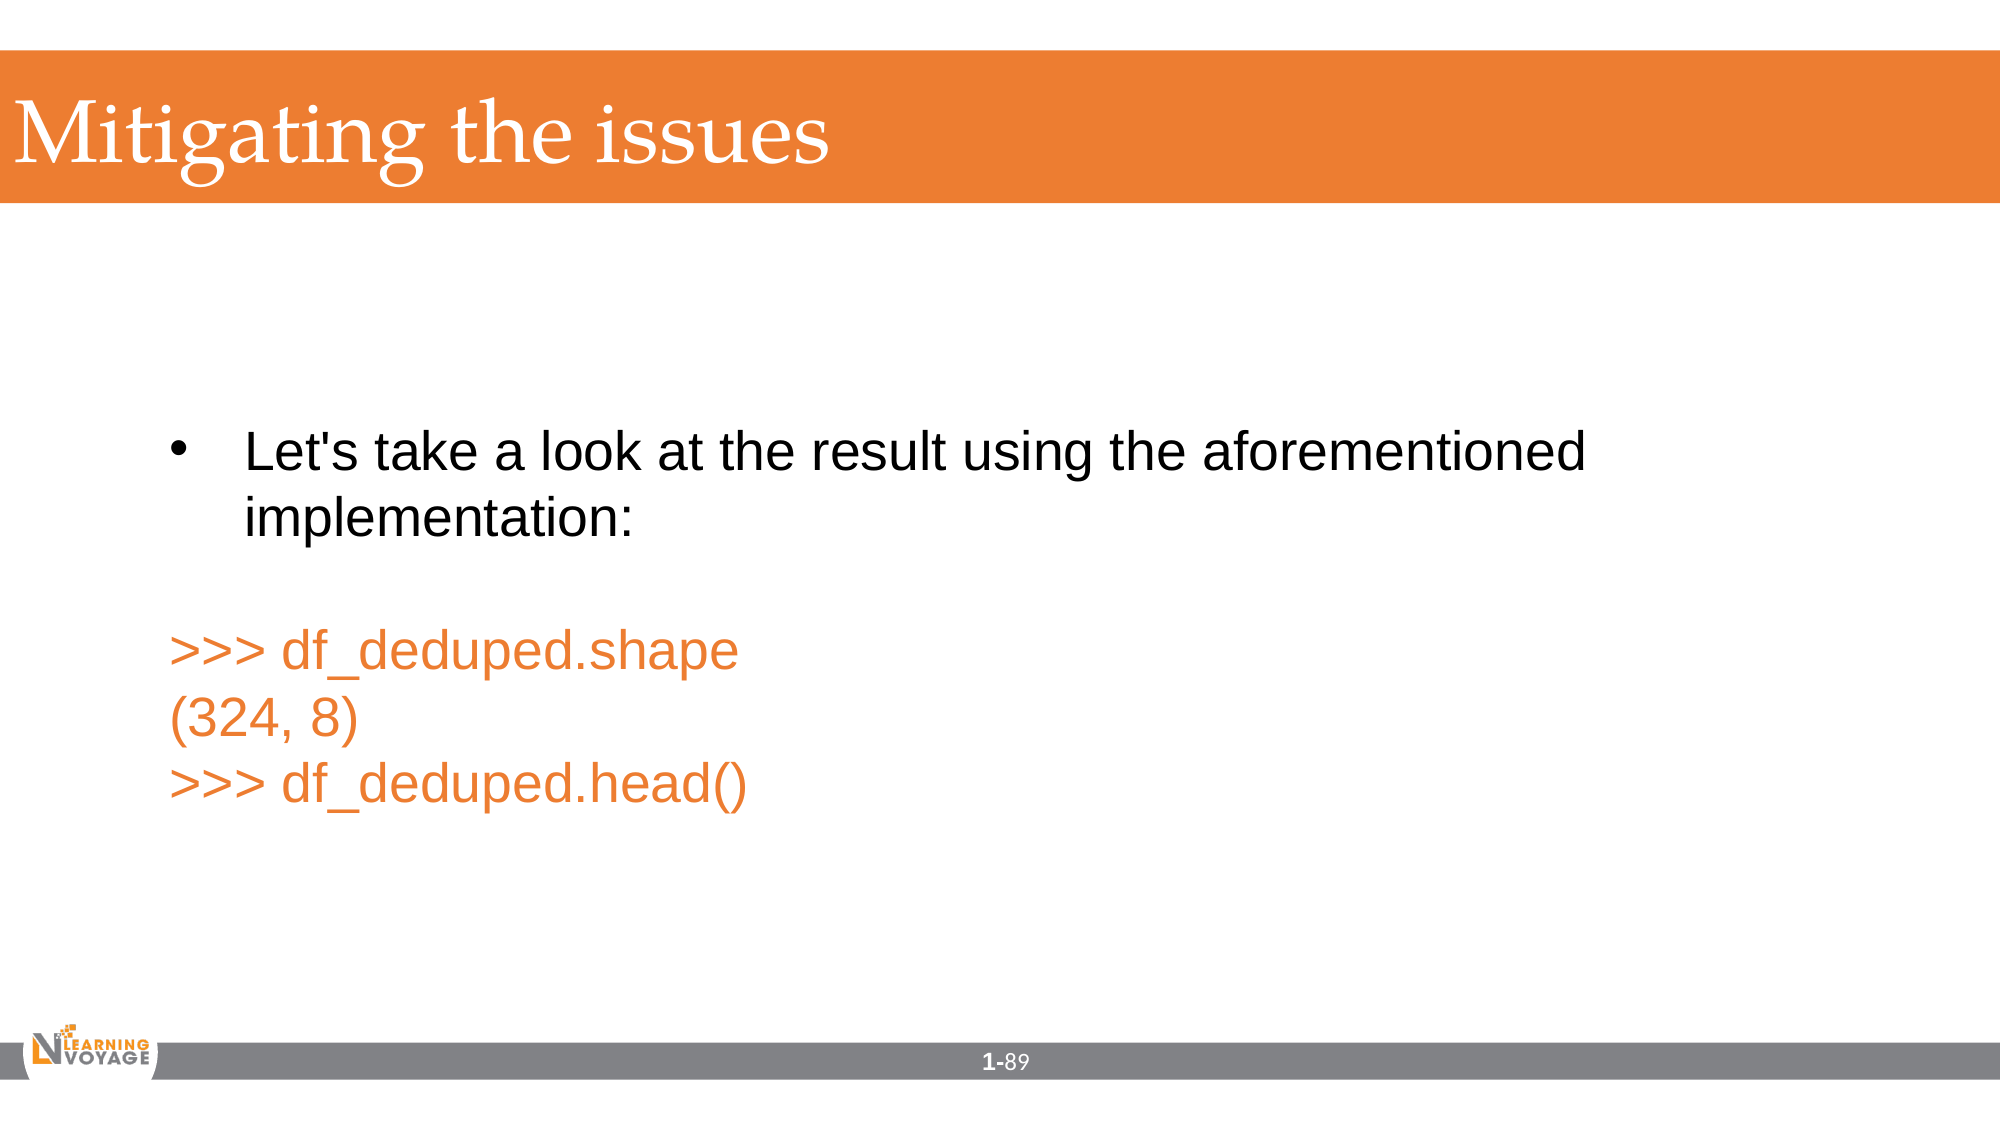

Mitigating the issues
Let's take a look at the result using the aforementioned implementation:

>>> df_deduped.shape
(324, 8)
>>> df_deduped.head()
1-89